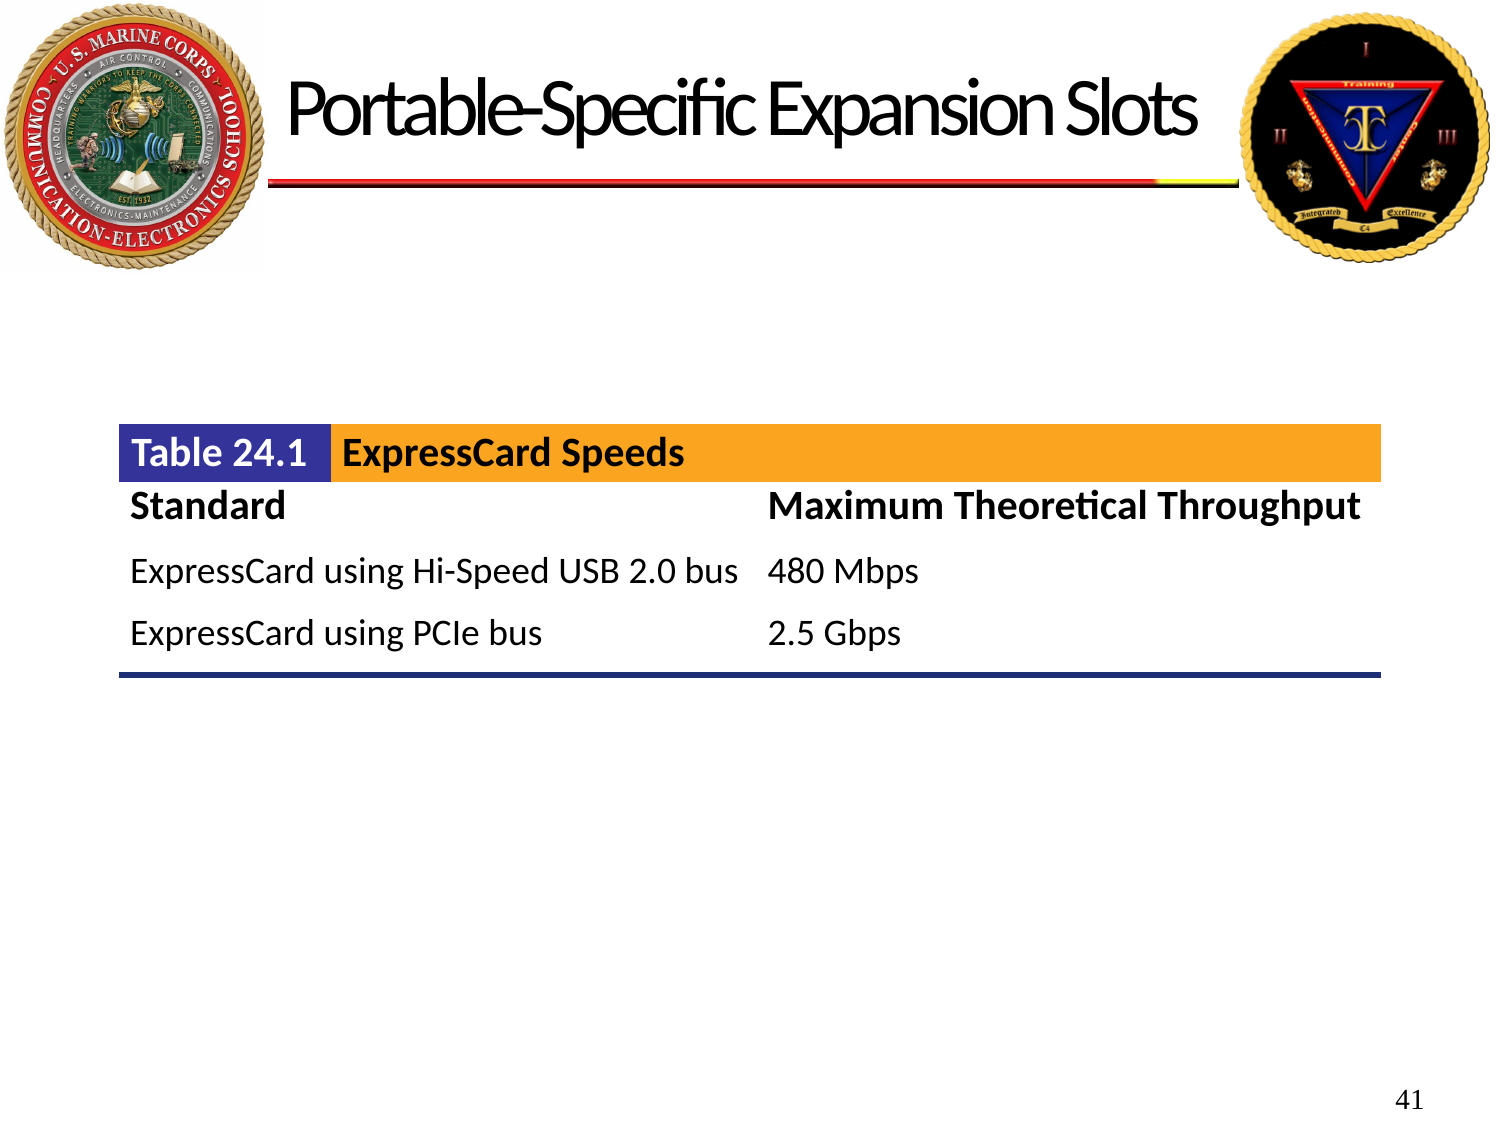

# Portable-Specific Expansion Slots
| Table 24.1 | ExpressCard Speeds |  |
| --- | --- | --- |
| Standard |  | Maximum Theoretical Throughput |
| ExpressCard using Hi-Speed USB 2.0 bus |  | 480 Mbps |
| ExpressCard using PCIe bus |  | 2.5 Gbps |